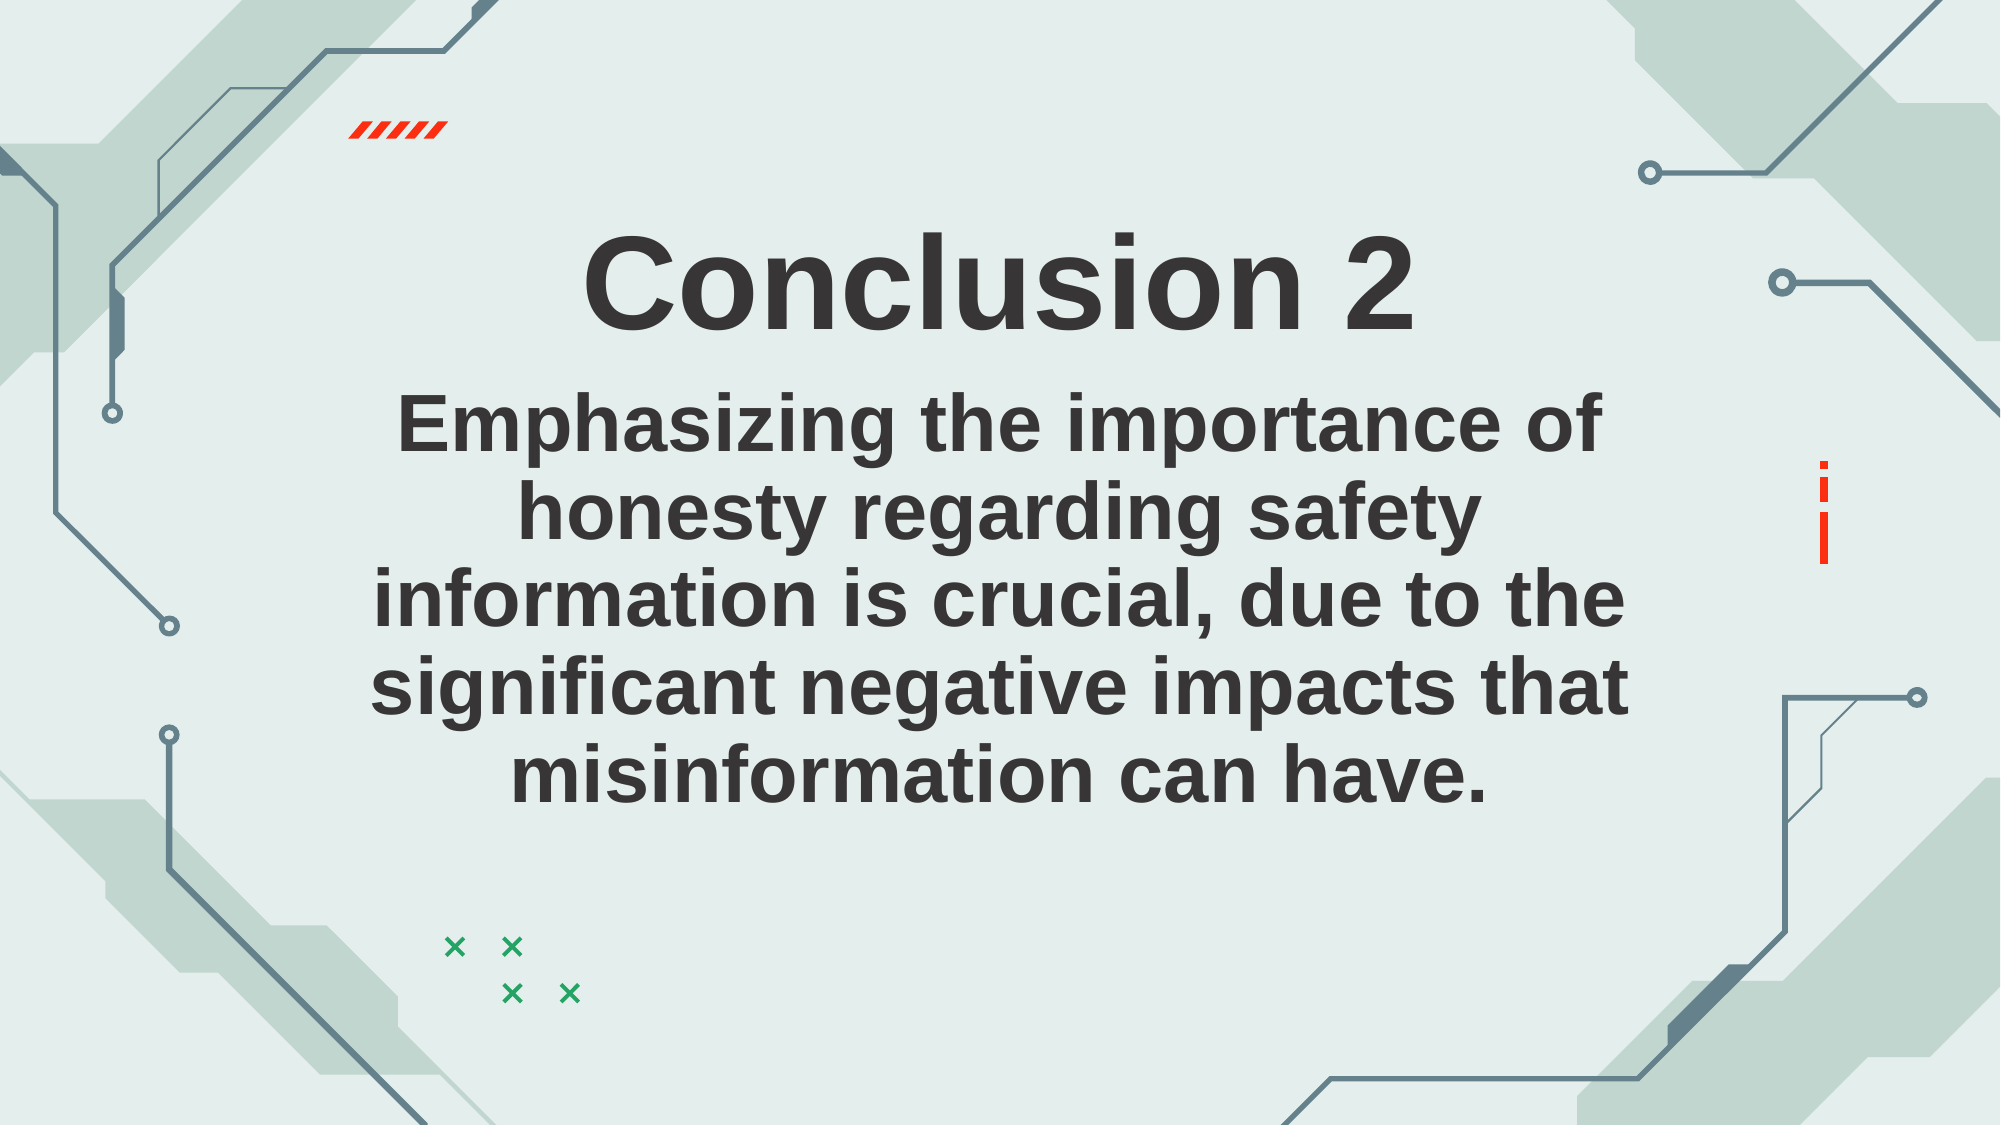

Conclusion 2
# Emphasizing the importance of honesty regarding safety information is crucial, due to the significant negative impacts that misinformation can have.